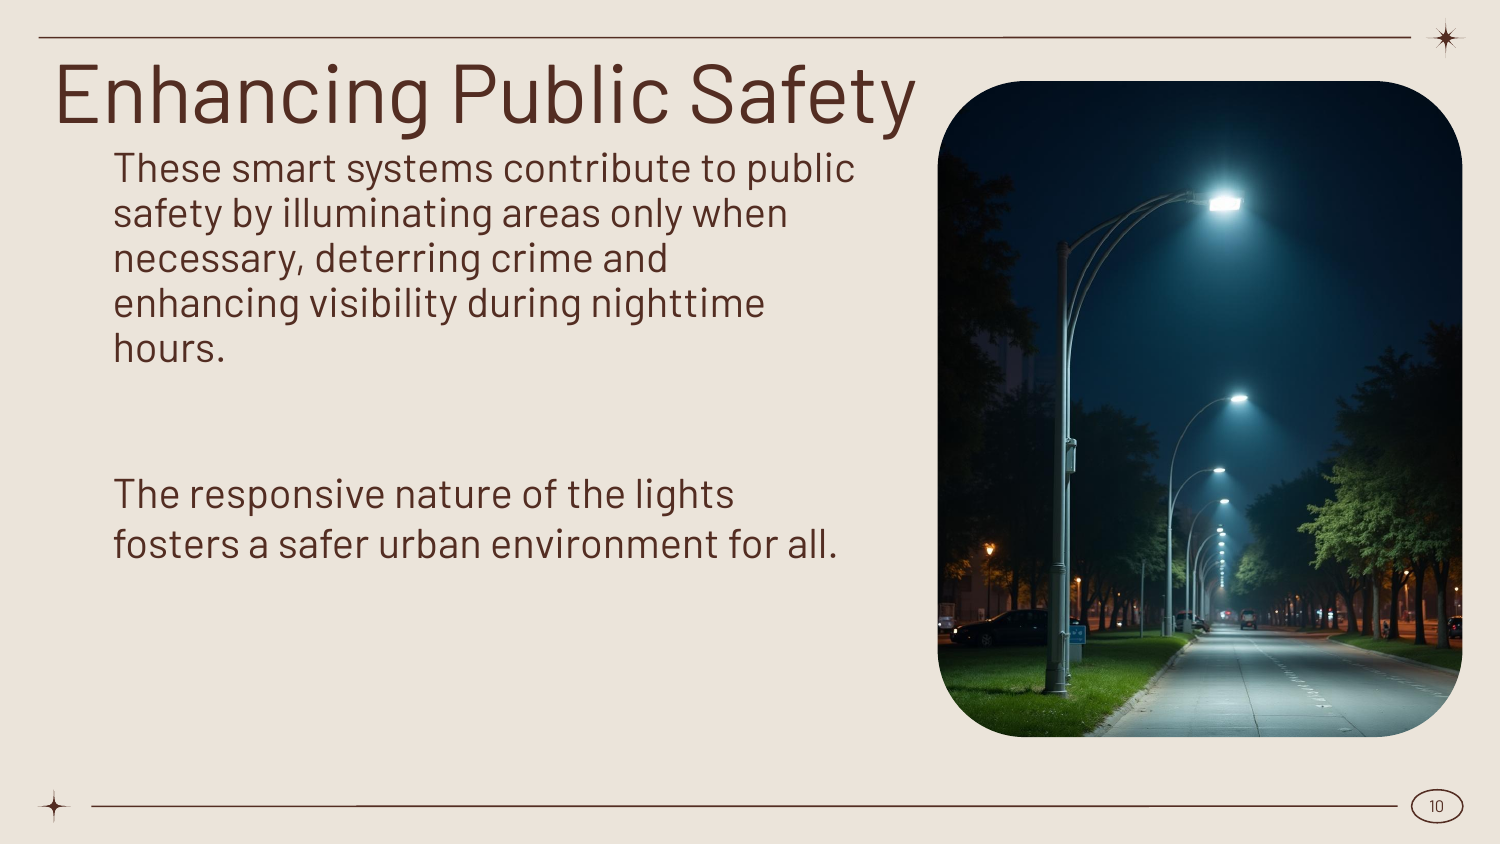

# Enhancing Public Safety

These smart systems contribute to public safety by illuminating areas only when necessary, deterring crime and enhancing visibility during nighttime hours.

The responsive nature of the lights fosters a safer urban environment for all.
10